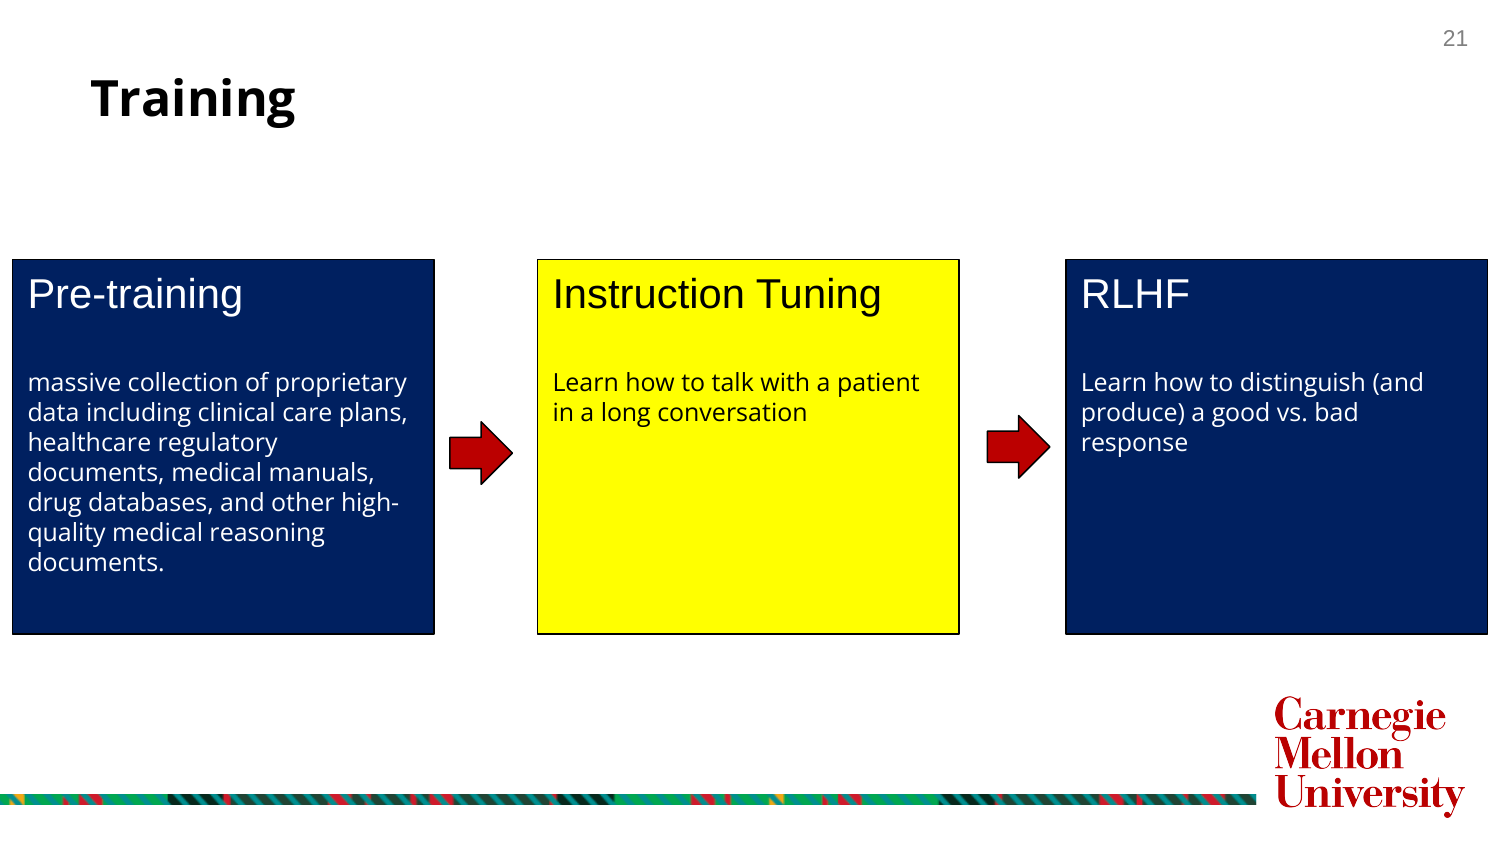

# Training
Pre-training

massive collection of proprietary data including clinical care plans, healthcare regulatory documents, medical manuals, drug databases, and other high-quality medical reasoning documents.

Instruction Tuning

Learn how to talk with a patient in a long conversation

RLHF

Learn how to distinguish (and produce) a good vs. bad response